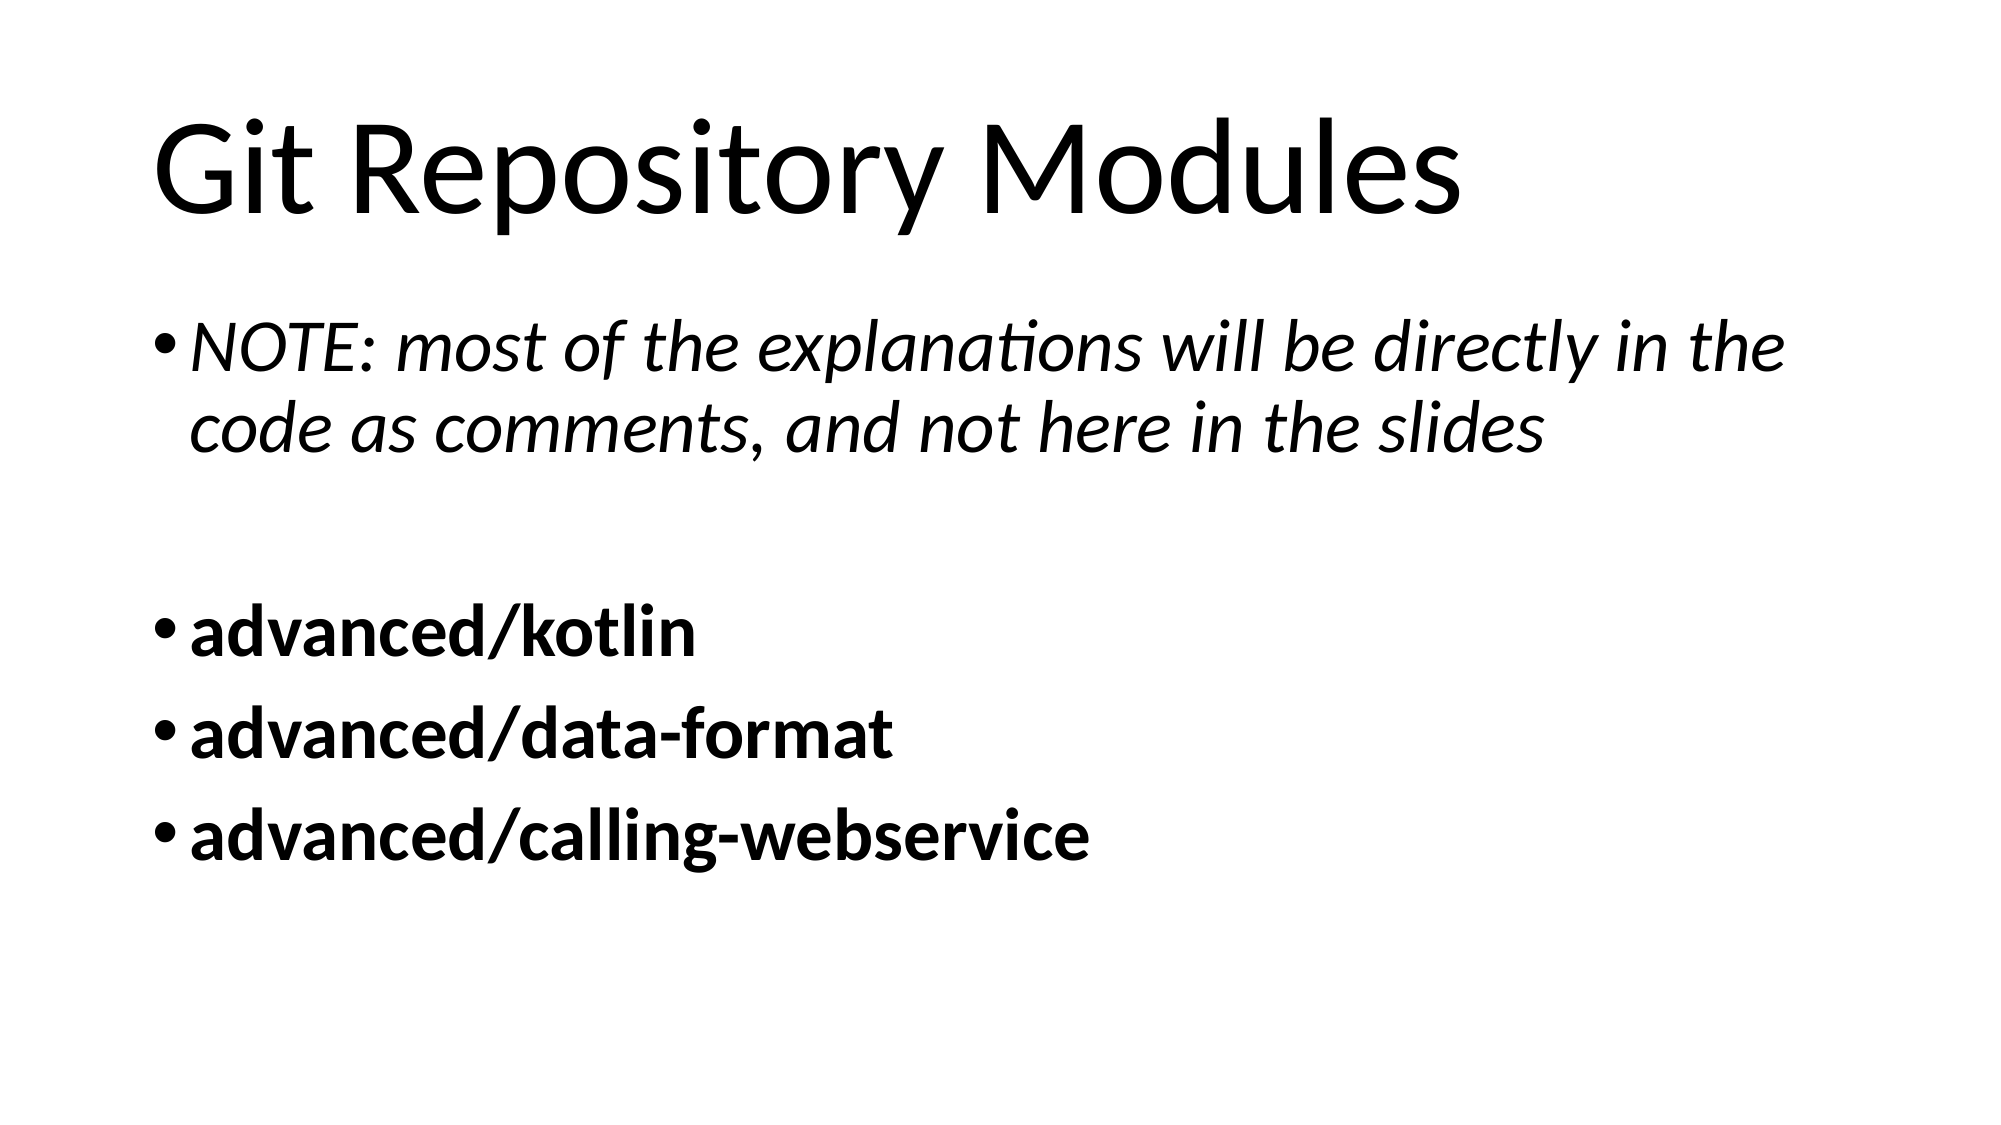

# Git Repository Modules
NOTE: most of the explanations will be directly in the code as comments, and not here in the slides

advanced/kotlin
advanced/data-format
advanced/calling-webservice